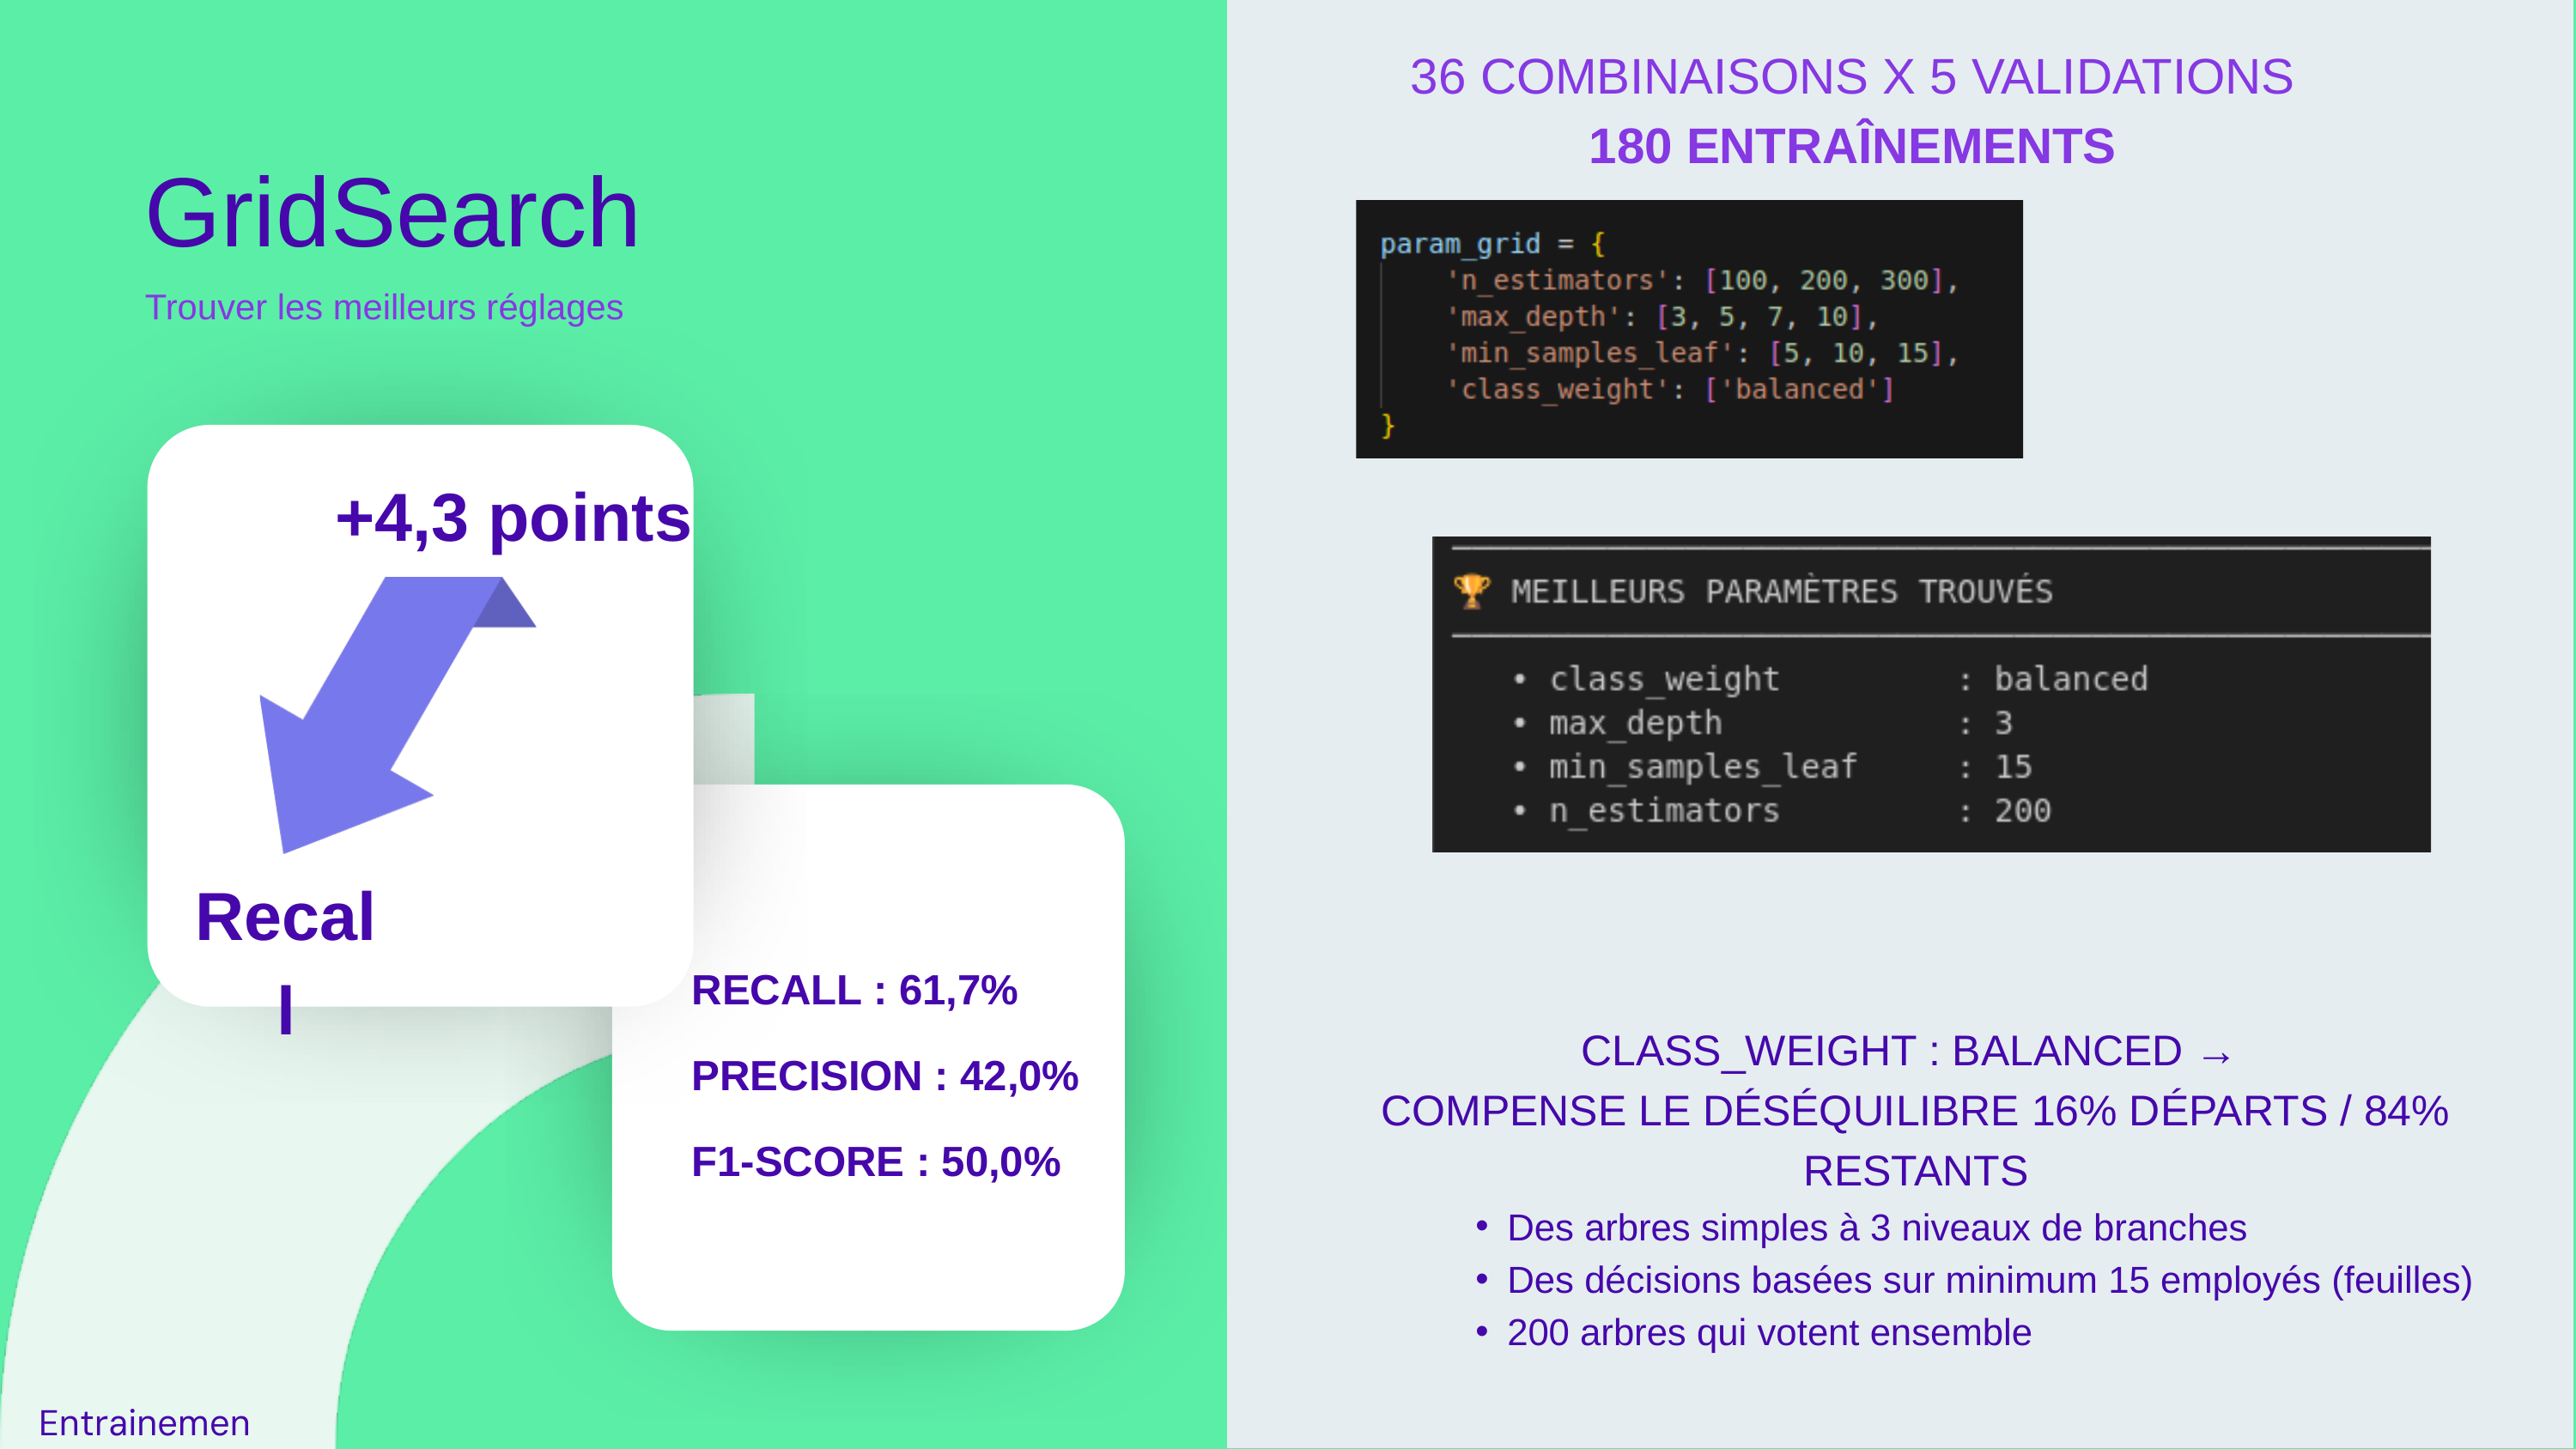

36 COMBINAISONS X 5 VALIDATIONS
180 ENTRAÎNEMENTS
GridSearch

Trouver les meilleurs réglages

 +4,3 points

Recall

RECALL : 61,7%
PRECISION : 42,0%
F1-SCORE : 50,0%
CLASS_WEIGHT : BALANCED →
COMPENSE LE DÉSÉQUILIBRE 16% DÉPARTS / 84% RESTANTS
Des arbres simples à 3 niveaux de branches
Des décisions basées sur minimum 15 employés (feuilles)
200 arbres qui votent ensemble
Entrainement